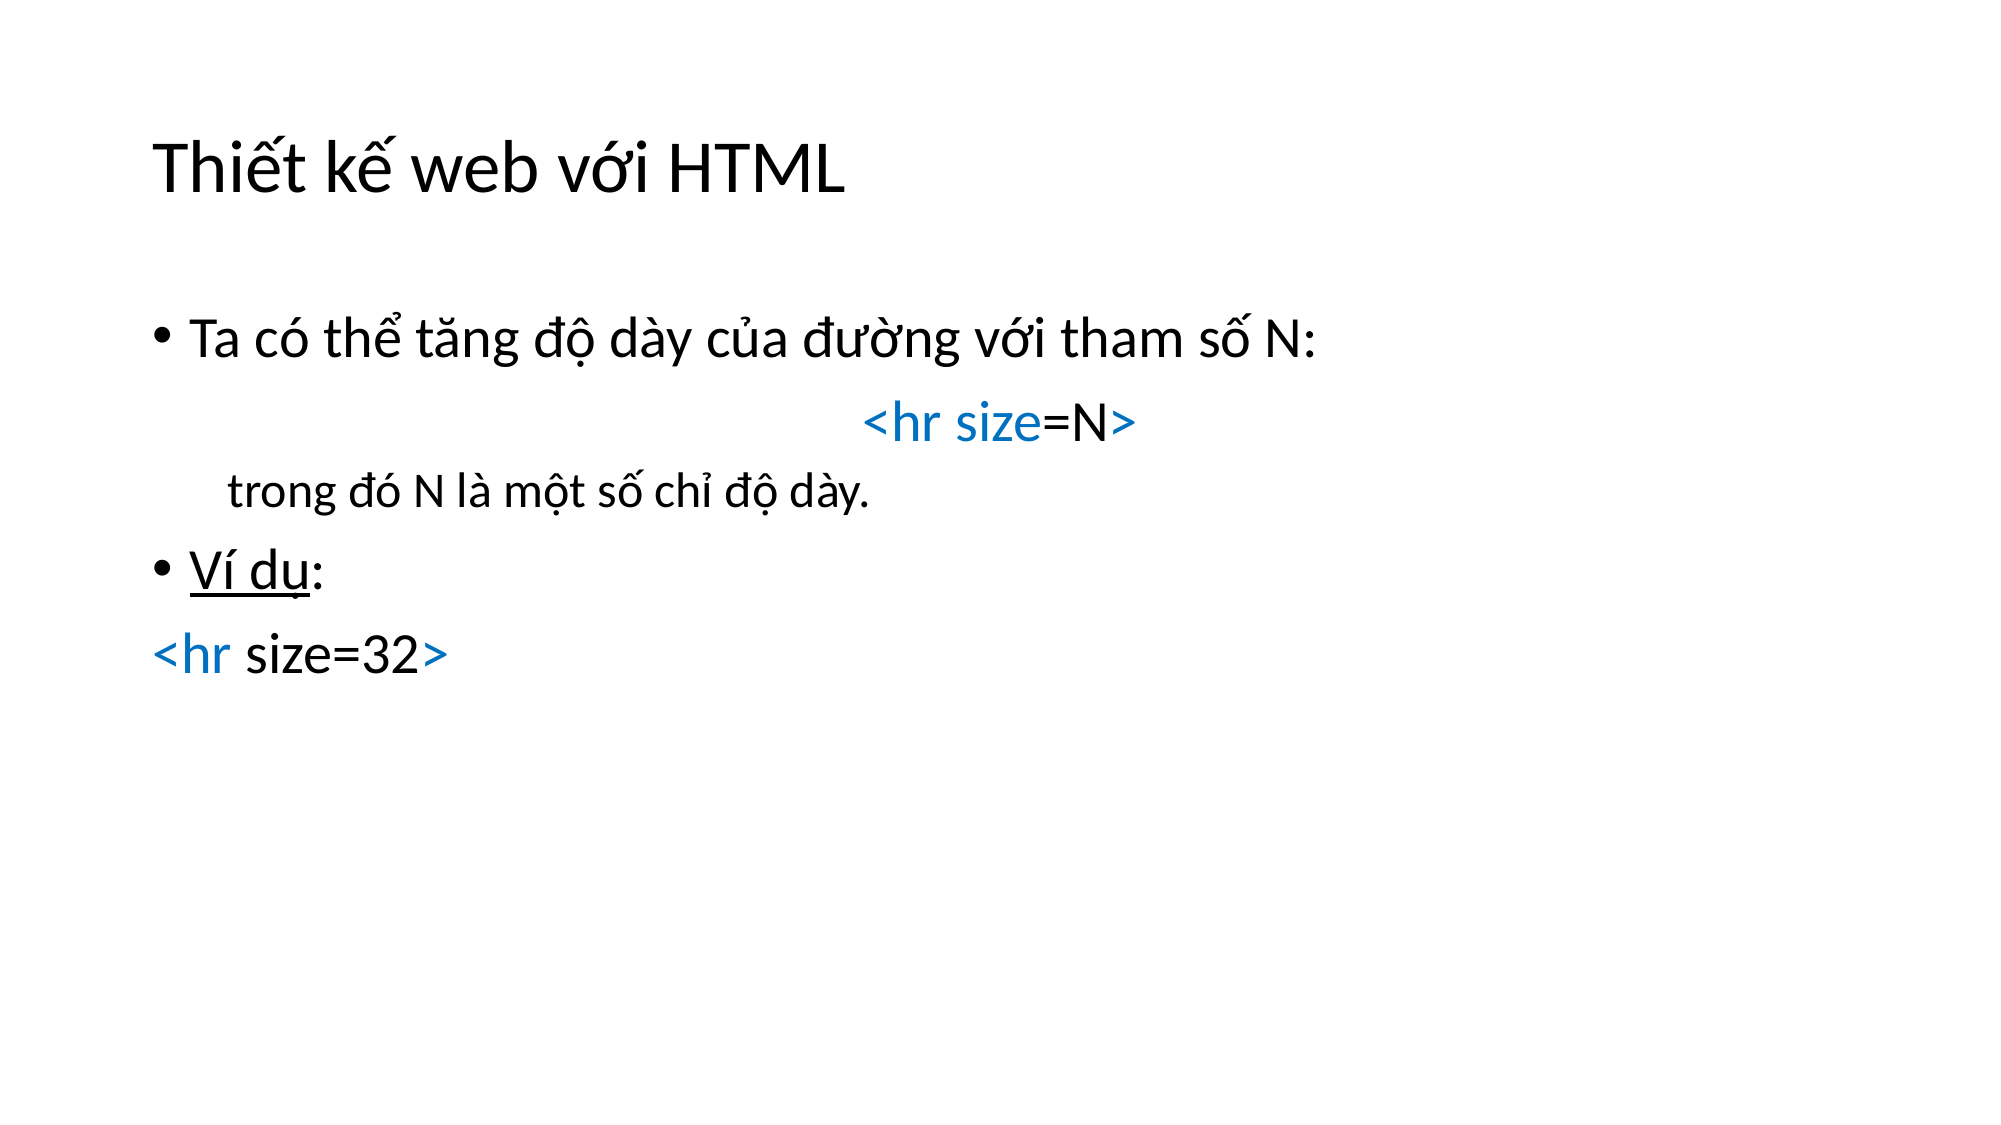

# Thiết kế web với HTML
Ta có thể tăng độ dày của đường với tham số N:
<hr size=N>
trong đó N là một số chỉ độ dày.
Ví dụ:
<hr size=32>